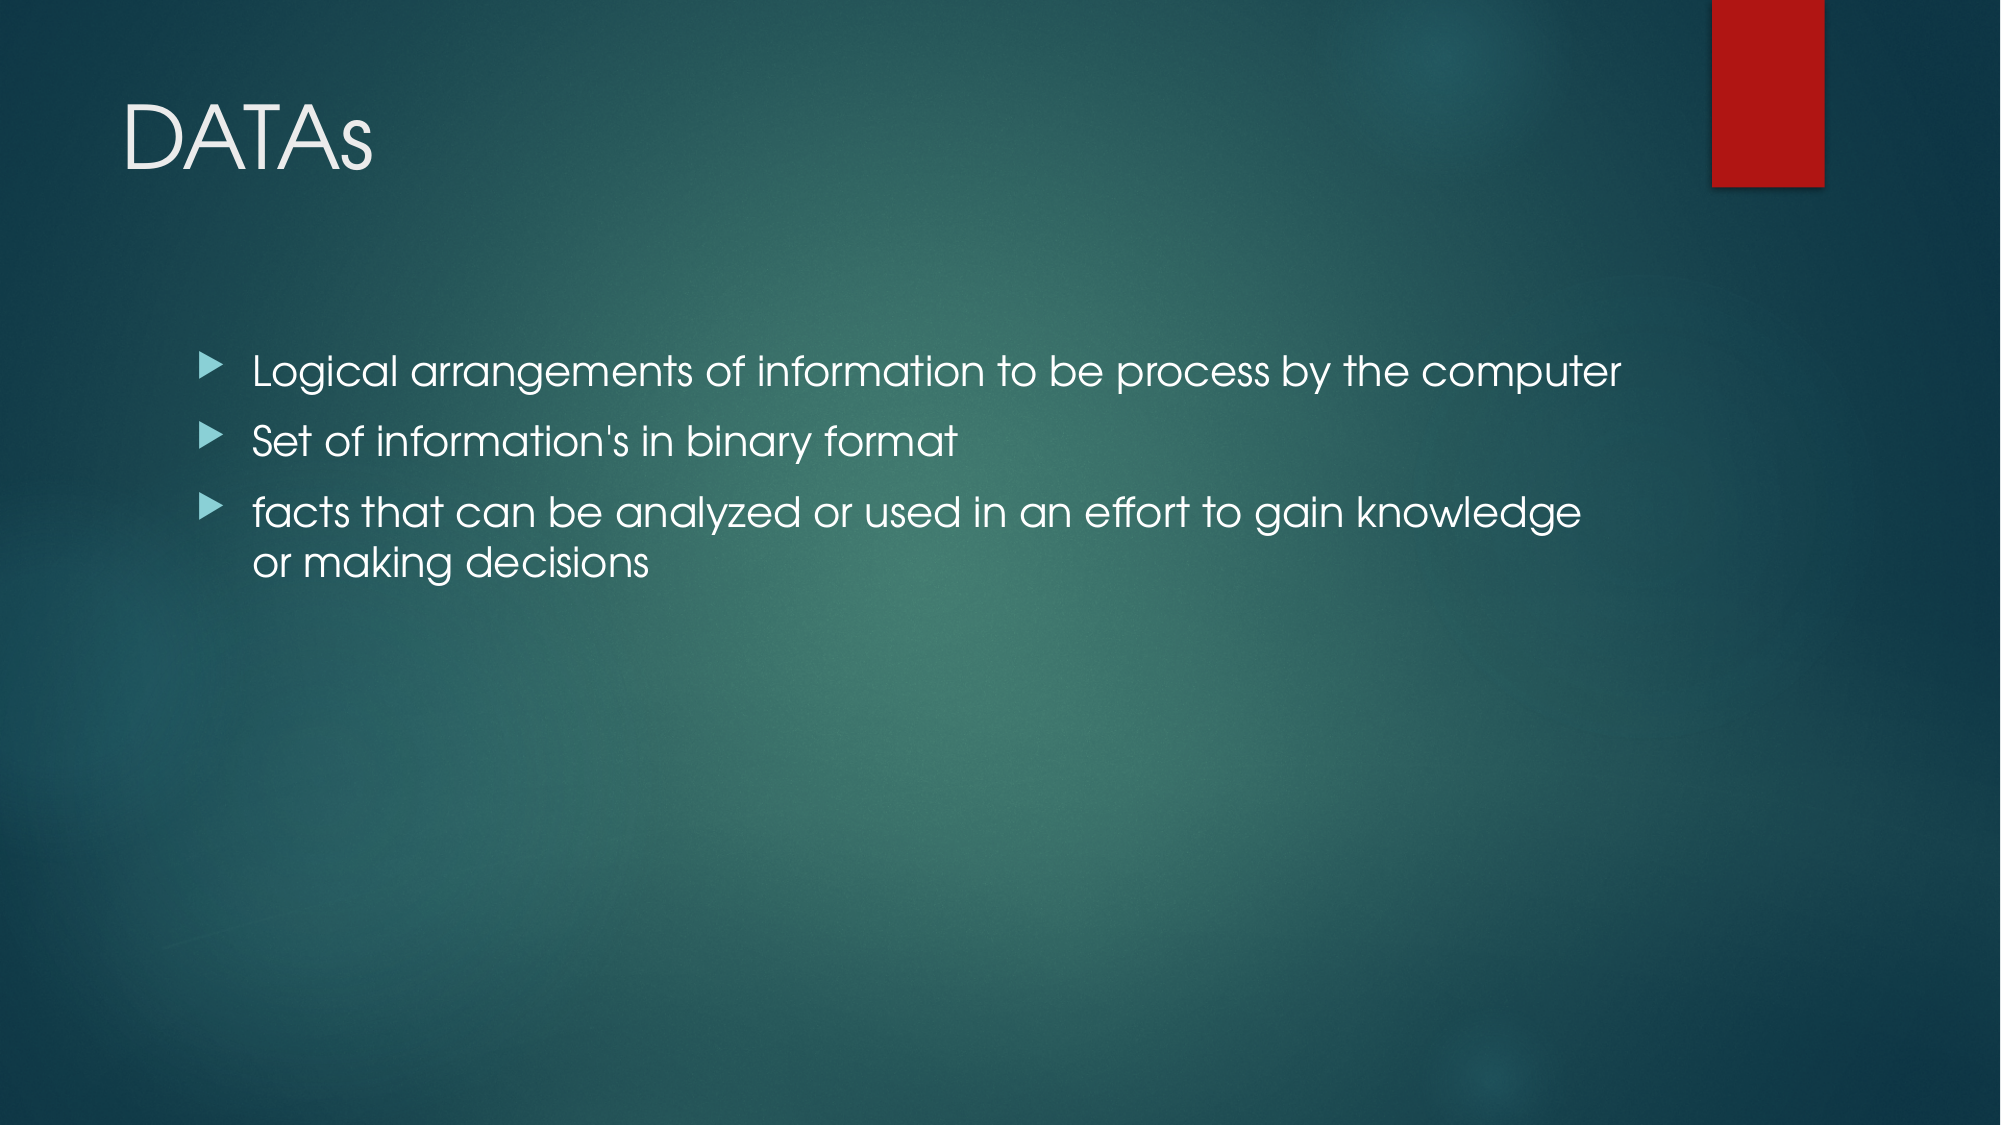

# DATAs
Logical arrangements of information to be process by the computer
Set of information's in binary format
facts that can be analyzed or used in an effort to gain knowledge or making decisions